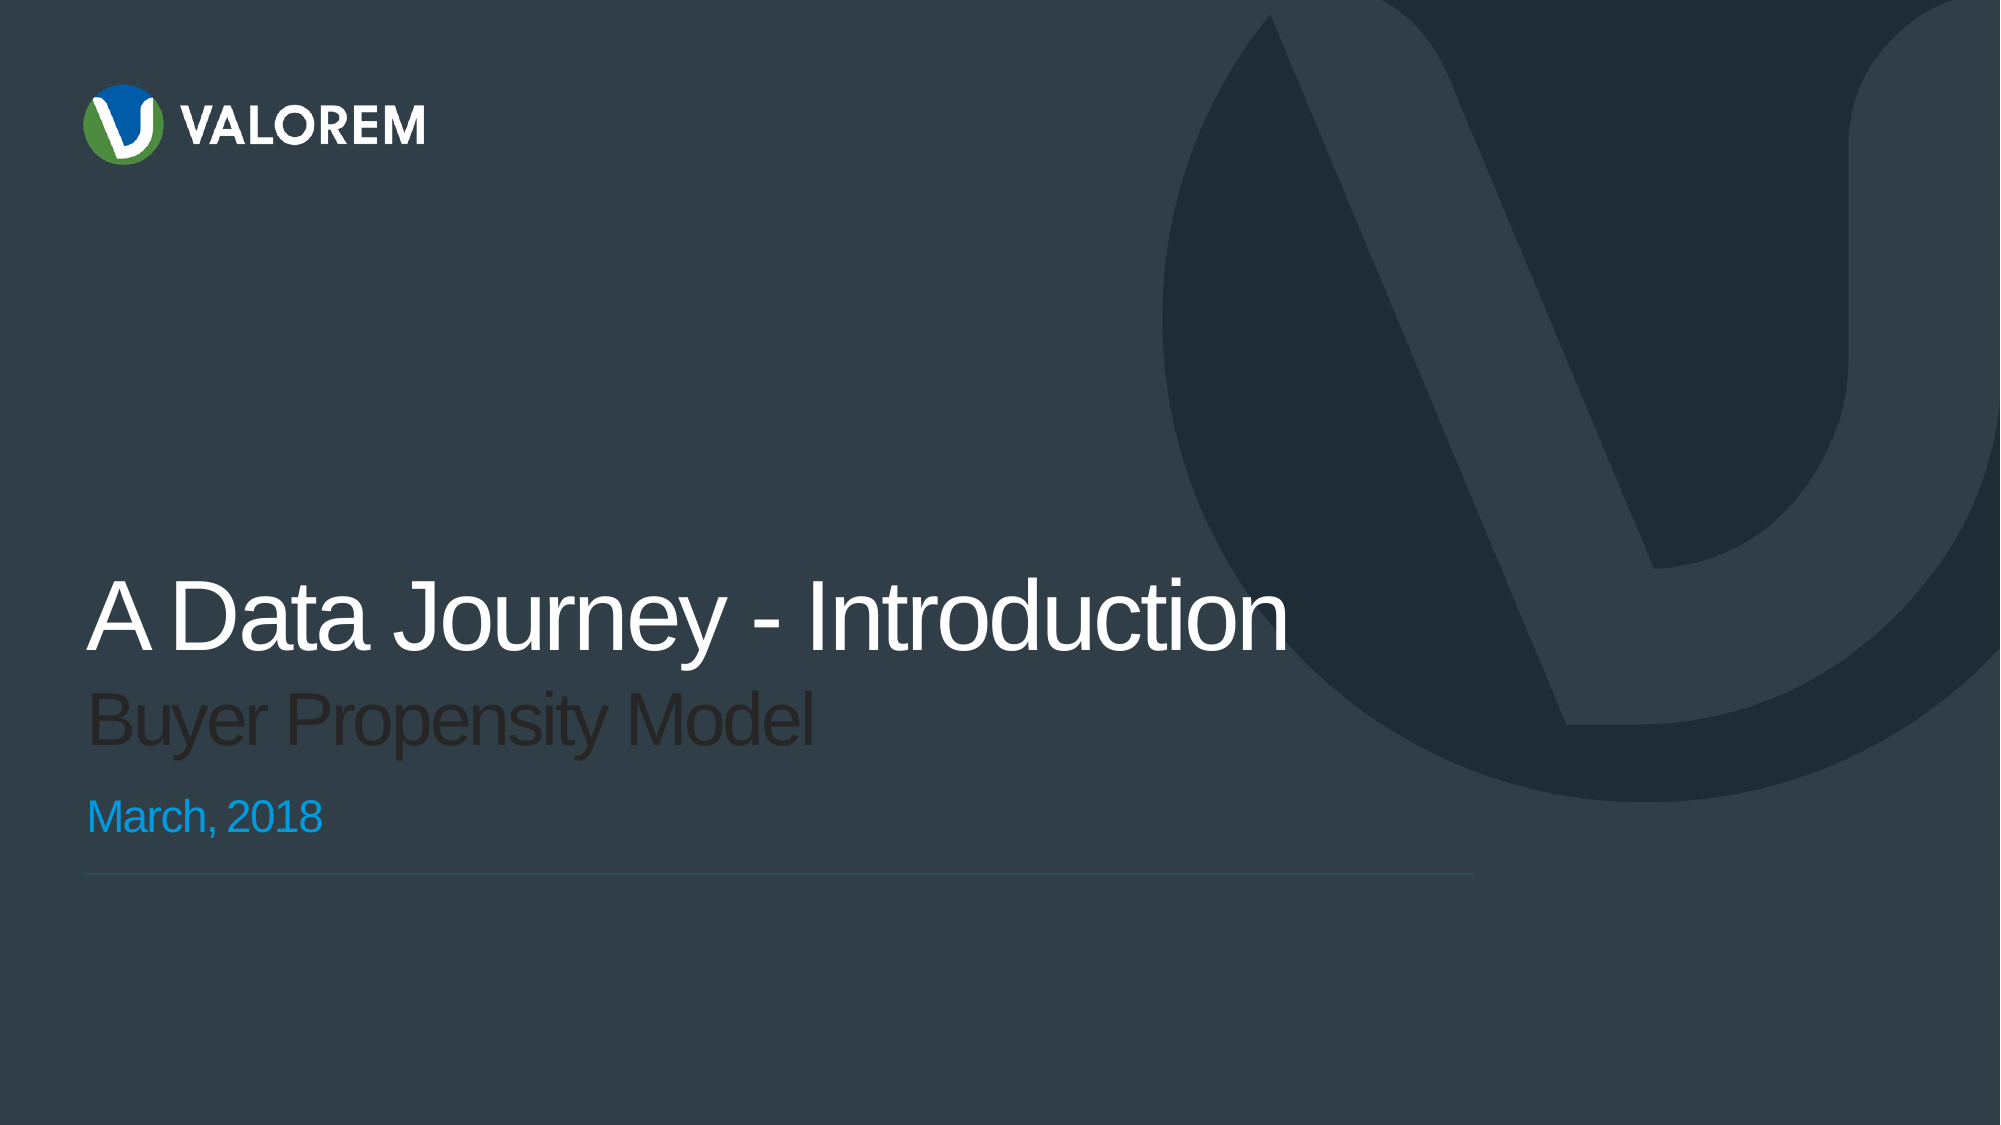

# A Data Journey - Introduction Buyer Propensity Model
March, 2018